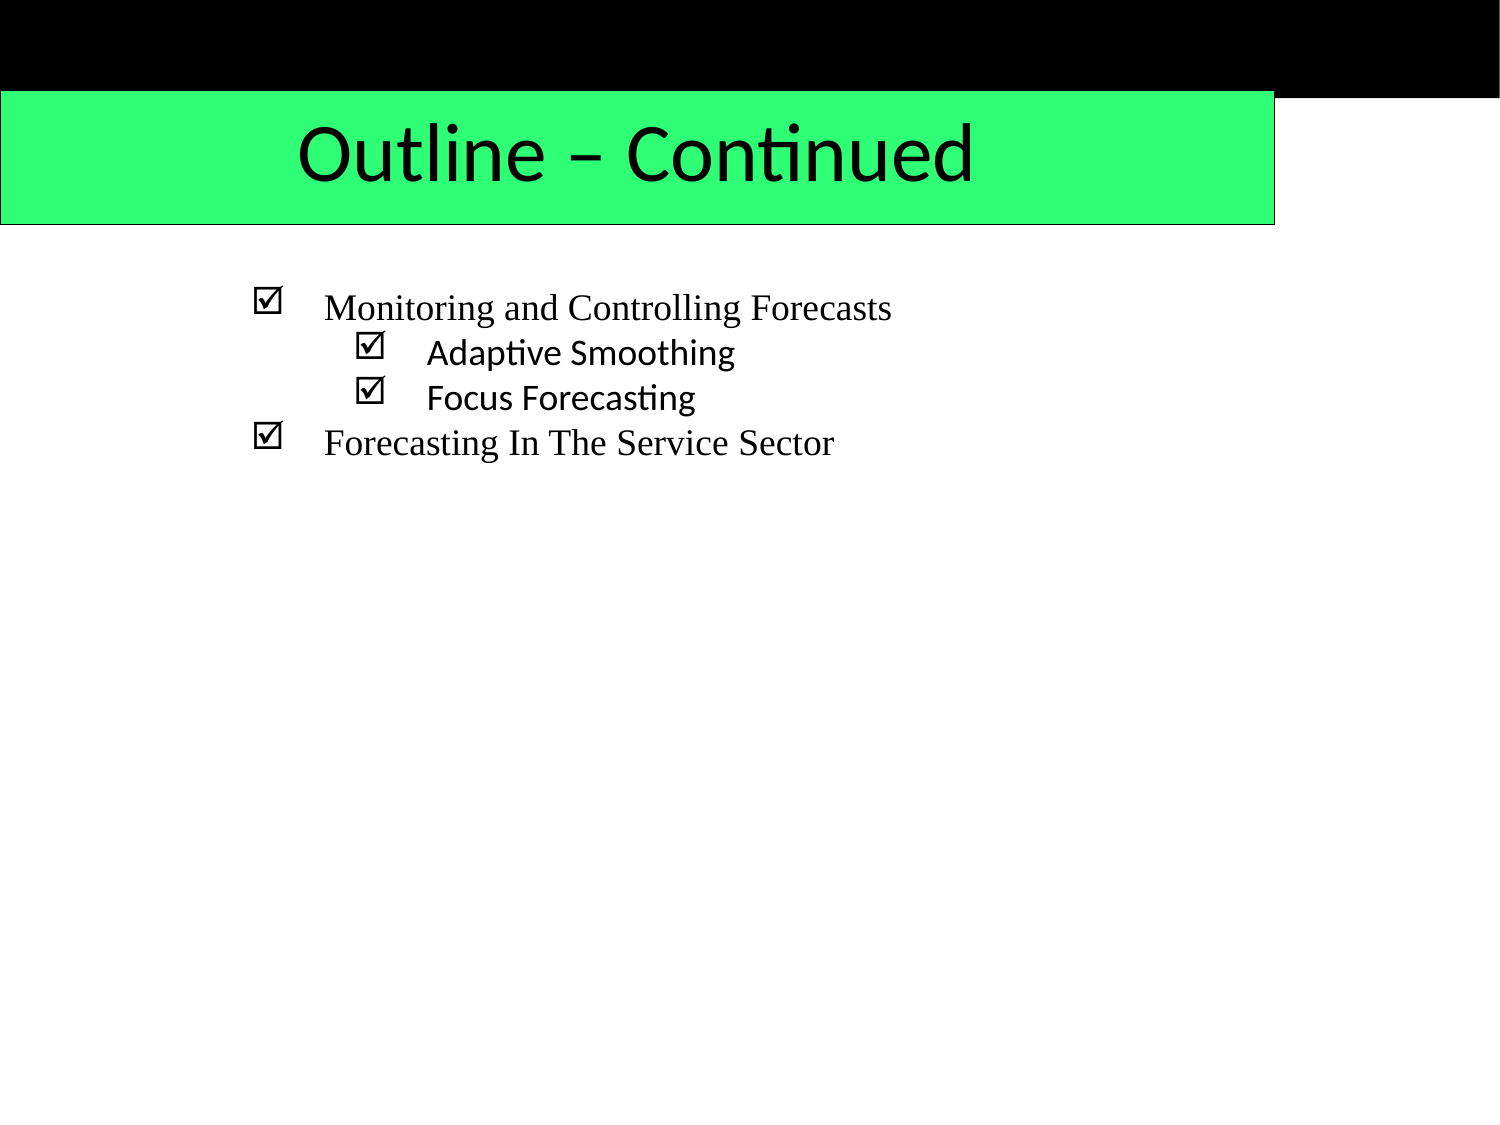

Outline – Continued
Monitoring and Controlling Forecasts
Adaptive Smoothing
Focus Forecasting
Forecasting In The Service Sector